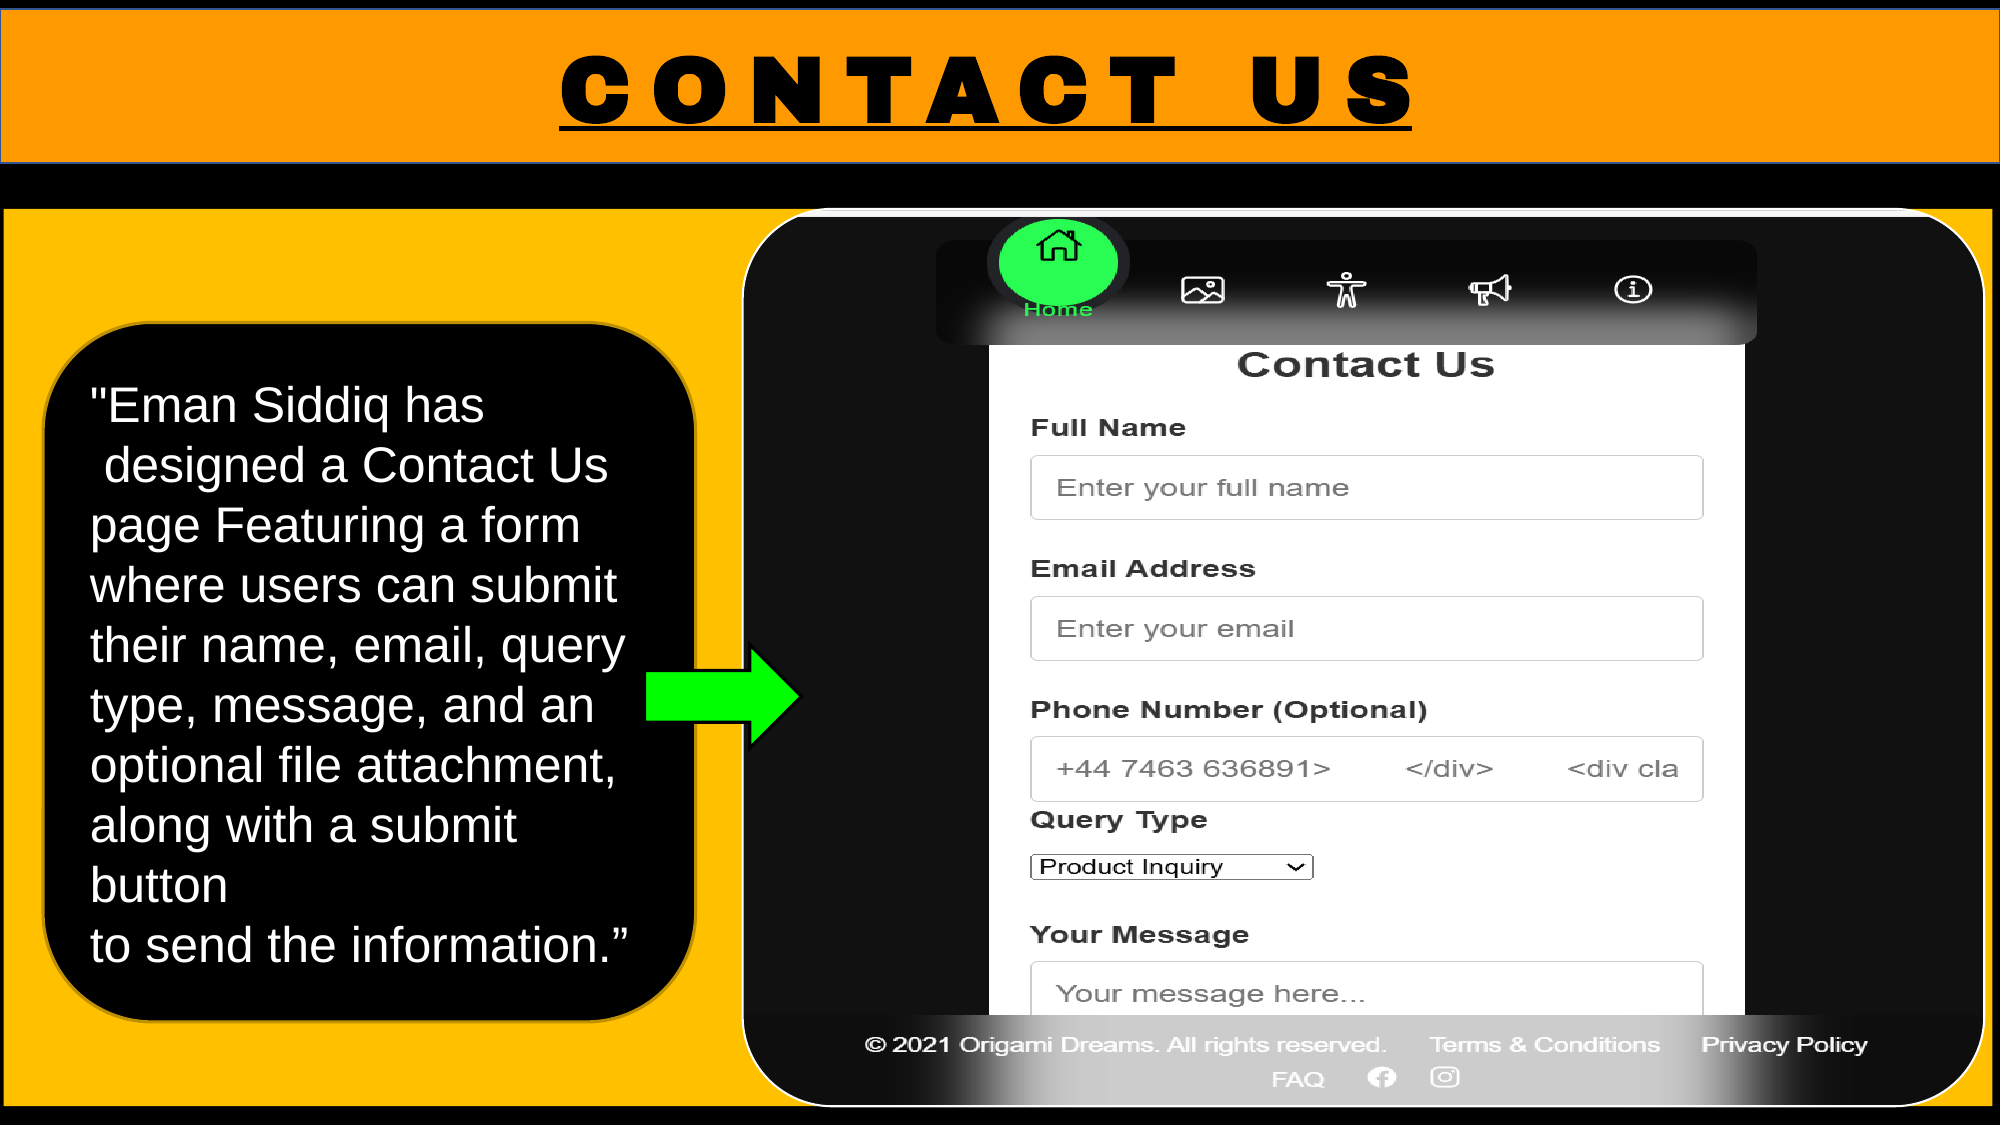

CONTACT US

"Eman Siddiq has
 designed a Contact Us
page Featuring a form where users can submit
their name, email, query
type, message, and an
optional file attachment,
along with a submit button
to send the information.”